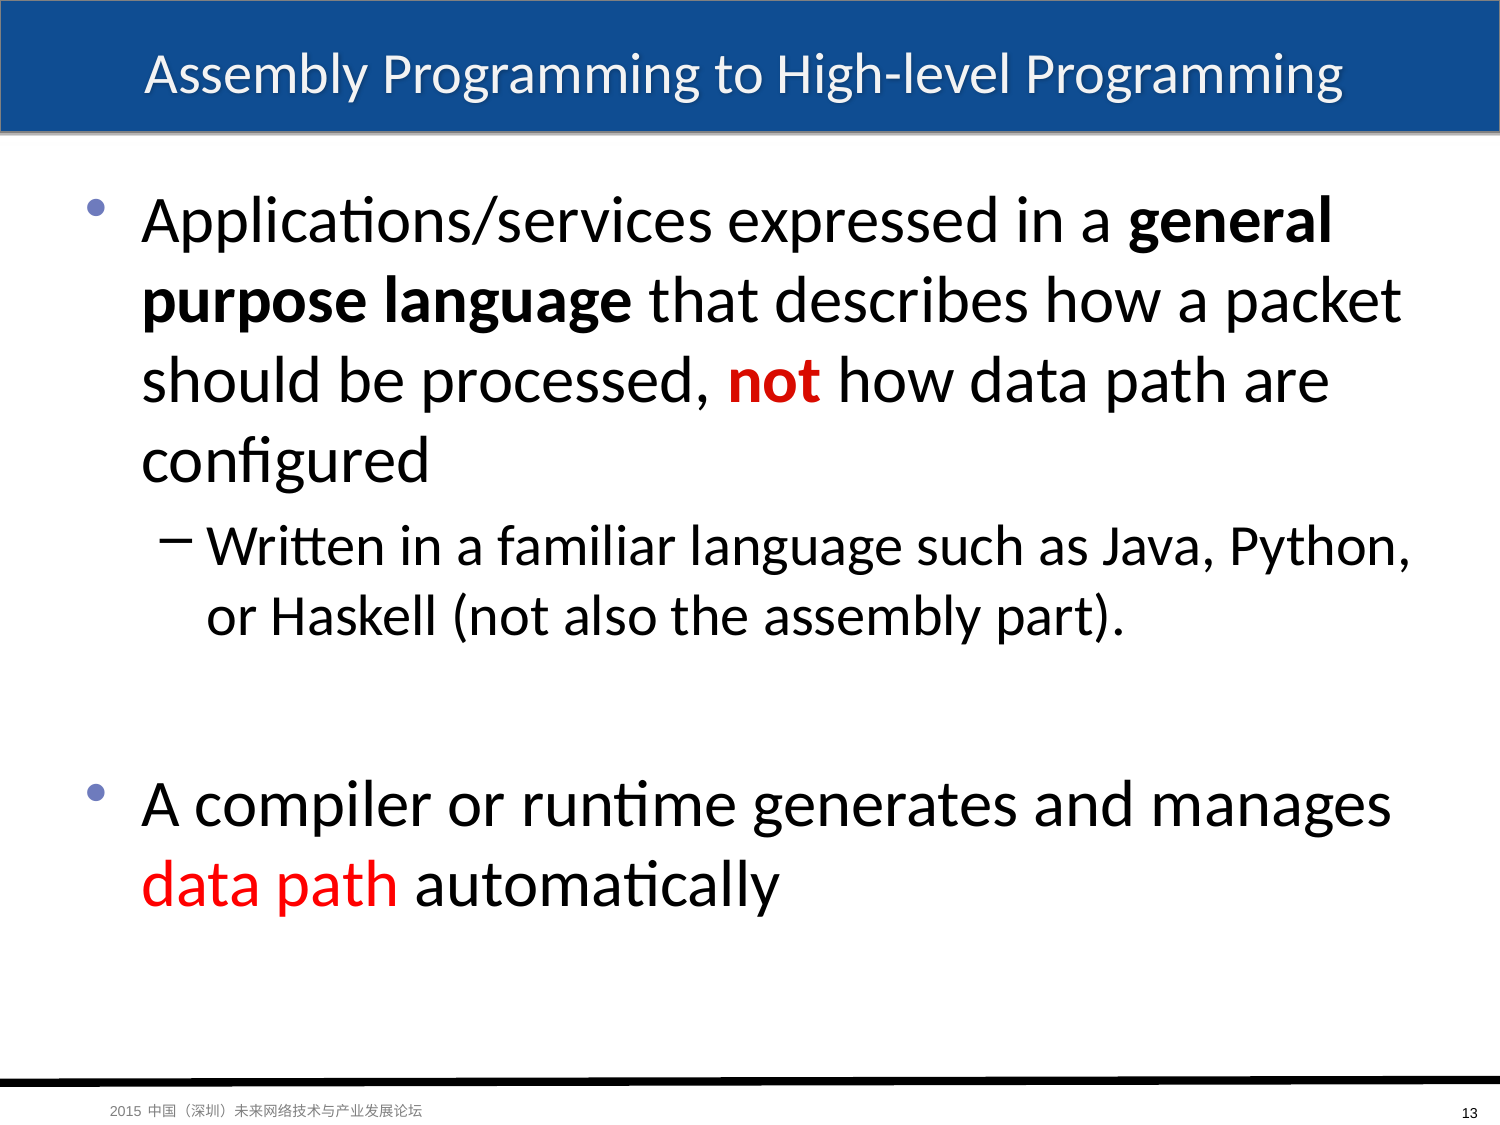

# Assembly Programming to High-level Programming
Applications/services expressed in a general purpose language that describes how a packet should be processed, not how data path are configured
Written in a familiar language such as Java, Python, or Haskell (not also the assembly part).

A compiler or runtime generates and manages data path automatically
13